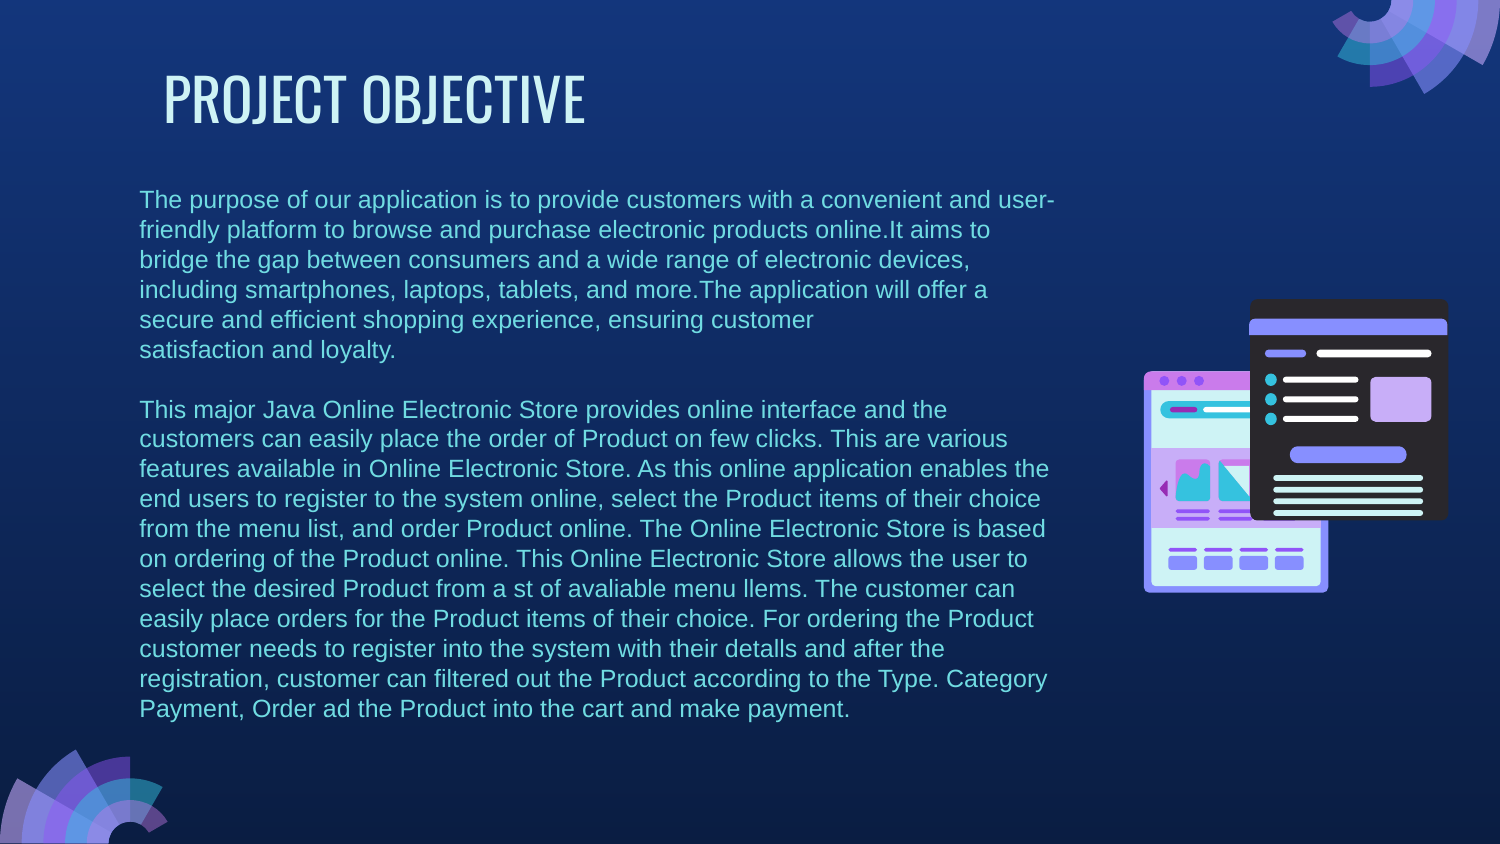

# PROJECT OBJECTIVE
The purpose of our application is to provide customers with a convenient and user-friendly platform to browse and purchase electronic products online.It aims to bridge the gap between consumers and a wide range of electronic devices, including smartphones, laptops, tablets, and more.The application will offer a secure and efficient shopping experience, ensuring customer satisfaction and loyalty.

This major Java Online Electronic Store provides online interface and the customers can easily place the order of Product on few clicks. This are various features available in Online Electronic Store. As this online application enables the end users to register to the system online, select the Product items of their choice from the menu list, and order Product online. The Online Electronic Store is based on ordering of the Product online. This Online Electronic Store allows the user to select the desired Product from a st of avaliable menu llems. The customer can easily place orders for the Product items of their choice. For ordering the Product customer needs to register into the system with their detalls and after the registration, customer can filtered out the Product according to the Type. Category Payment, Order ad the Product into the cart and make payment.